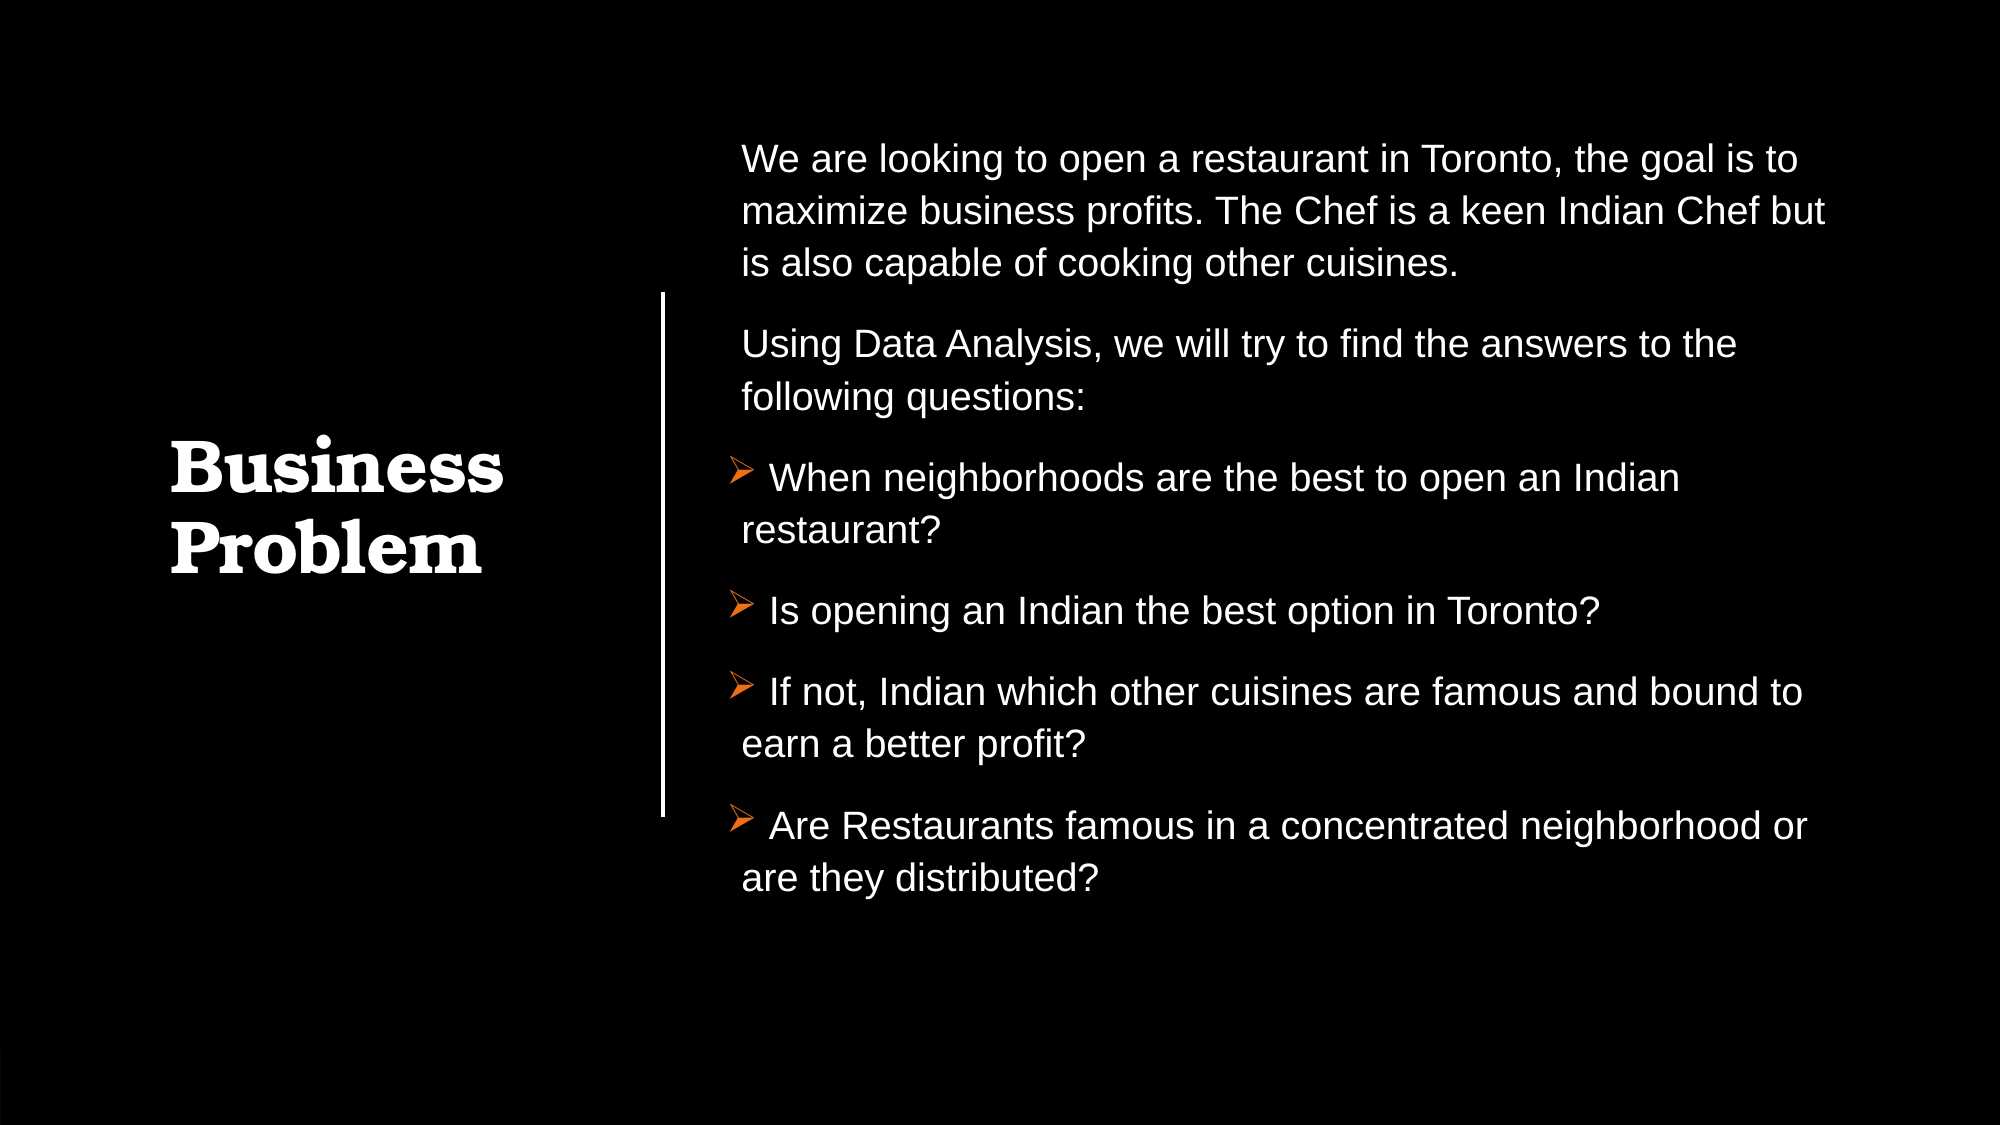

# Business Problem
We are looking to open a restaurant in Toronto, the goal is to maximize business profits. The Chef is a keen Indian Chef but is also capable of cooking other cuisines.
Using Data Analysis, we will try to find the answers to the following questions:
 When neighborhoods are the best to open an Indian restaurant?
 Is opening an Indian the best option in Toronto?
 If not, Indian which other cuisines are famous and bound to earn a better profit?
 Are Restaurants famous in a concentrated neighborhood or are they distributed?